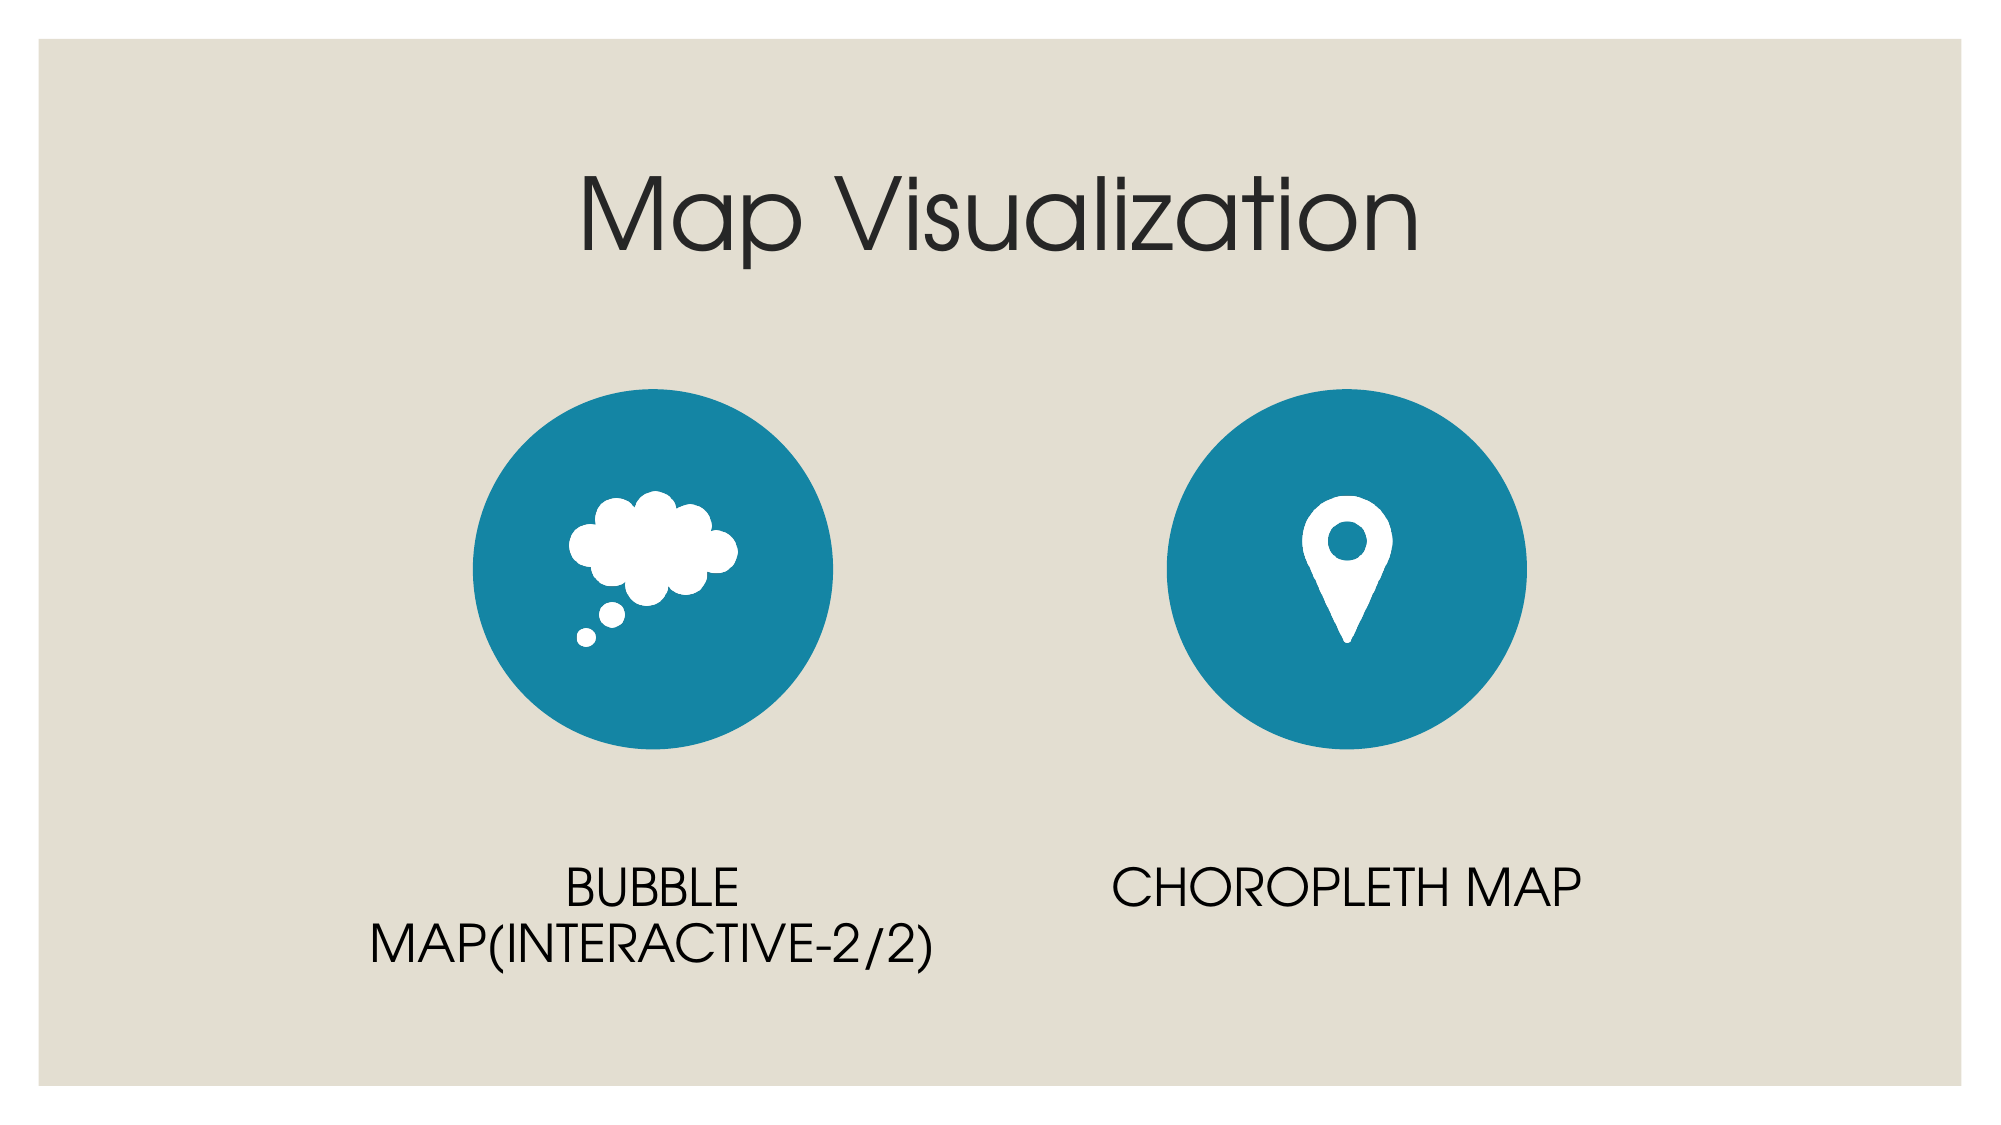

# Map Visualization
Bubble Map(Interactive-2/2)
Choropleth Map